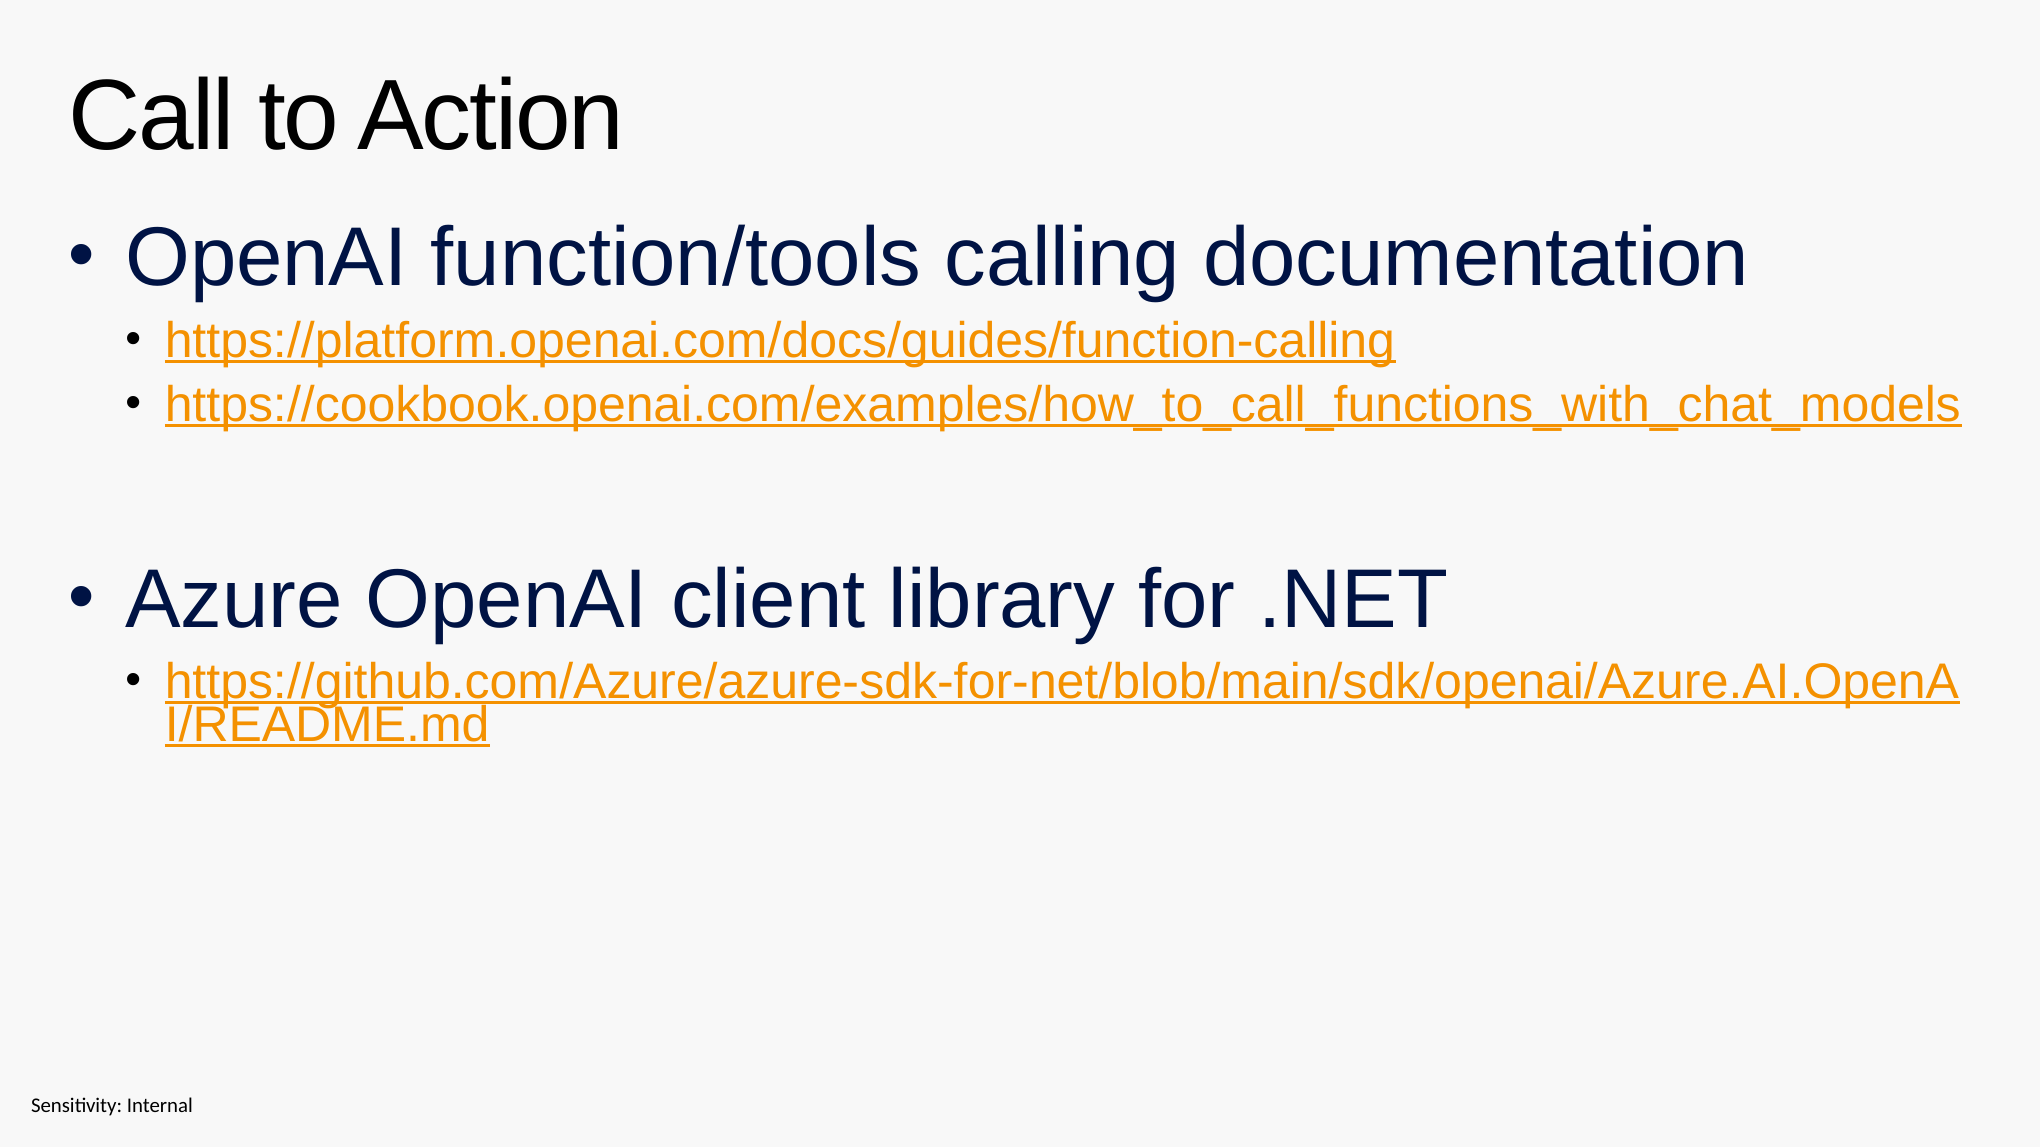

# Call to Action
OpenAI function/tools calling documentation
https://platform.openai.com/docs/guides/function-calling
https://cookbook.openai.com/examples/how_to_call_functions_with_chat_models

Azure OpenAI client library for .NET
https://github.com/Azure/azure-sdk-for-net/blob/main/sdk/openai/Azure.AI.OpenAI/README.md